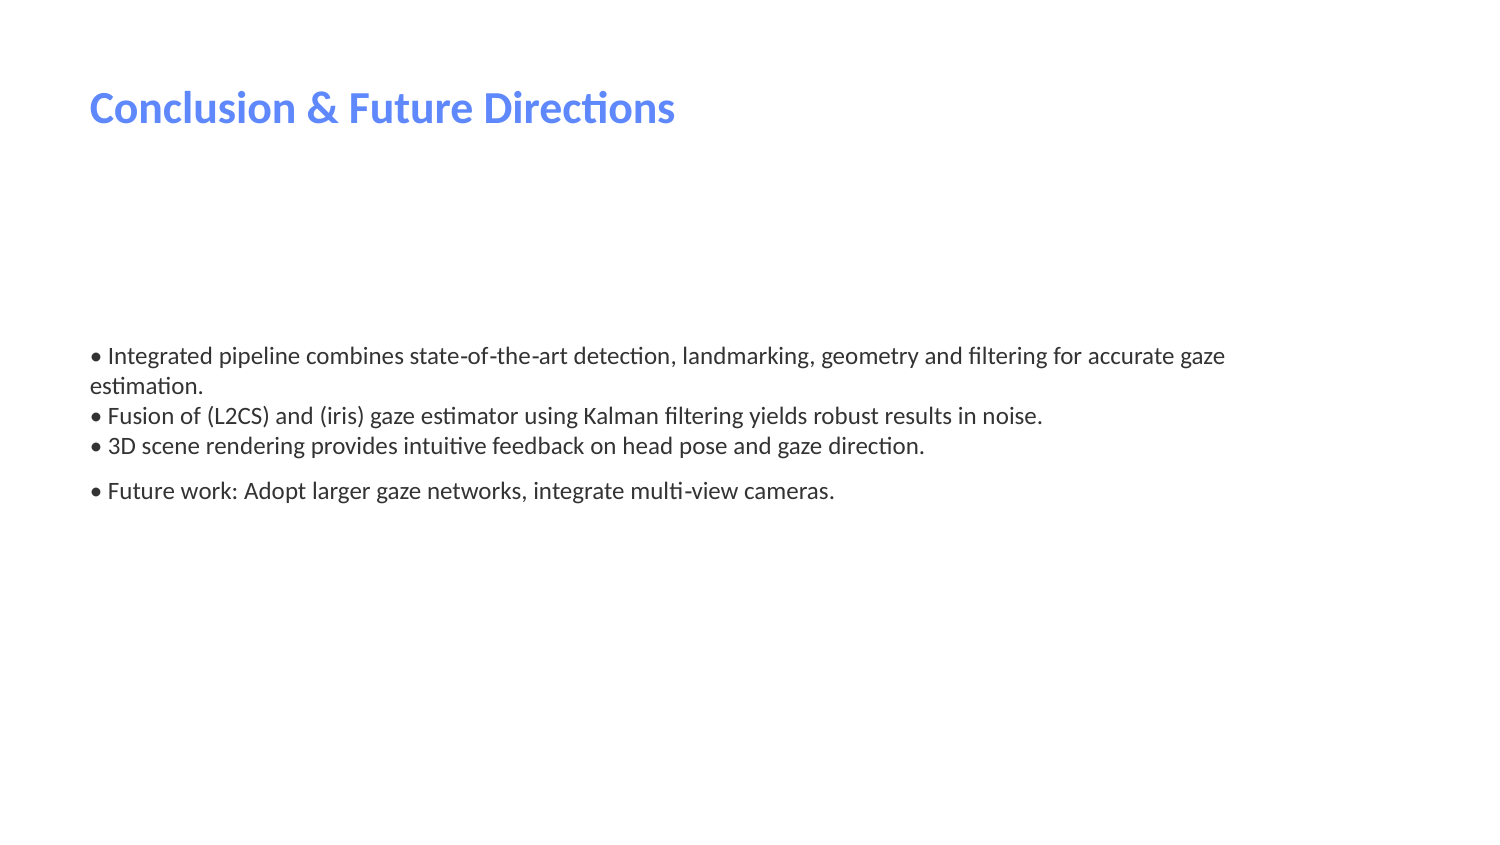

Conclusion & Future Directions
• Integrated pipeline combines state‑of‑the‑art detection, landmarking, geometry and filtering for accurate gaze estimation.
• Fusion of (L2CS) and (iris) gaze estimator using Kalman filtering yields robust results in noise.
• 3D scene rendering provides intuitive feedback on head pose and gaze direction.
• Future work: Adopt larger gaze networks, integrate multi‑view cameras.